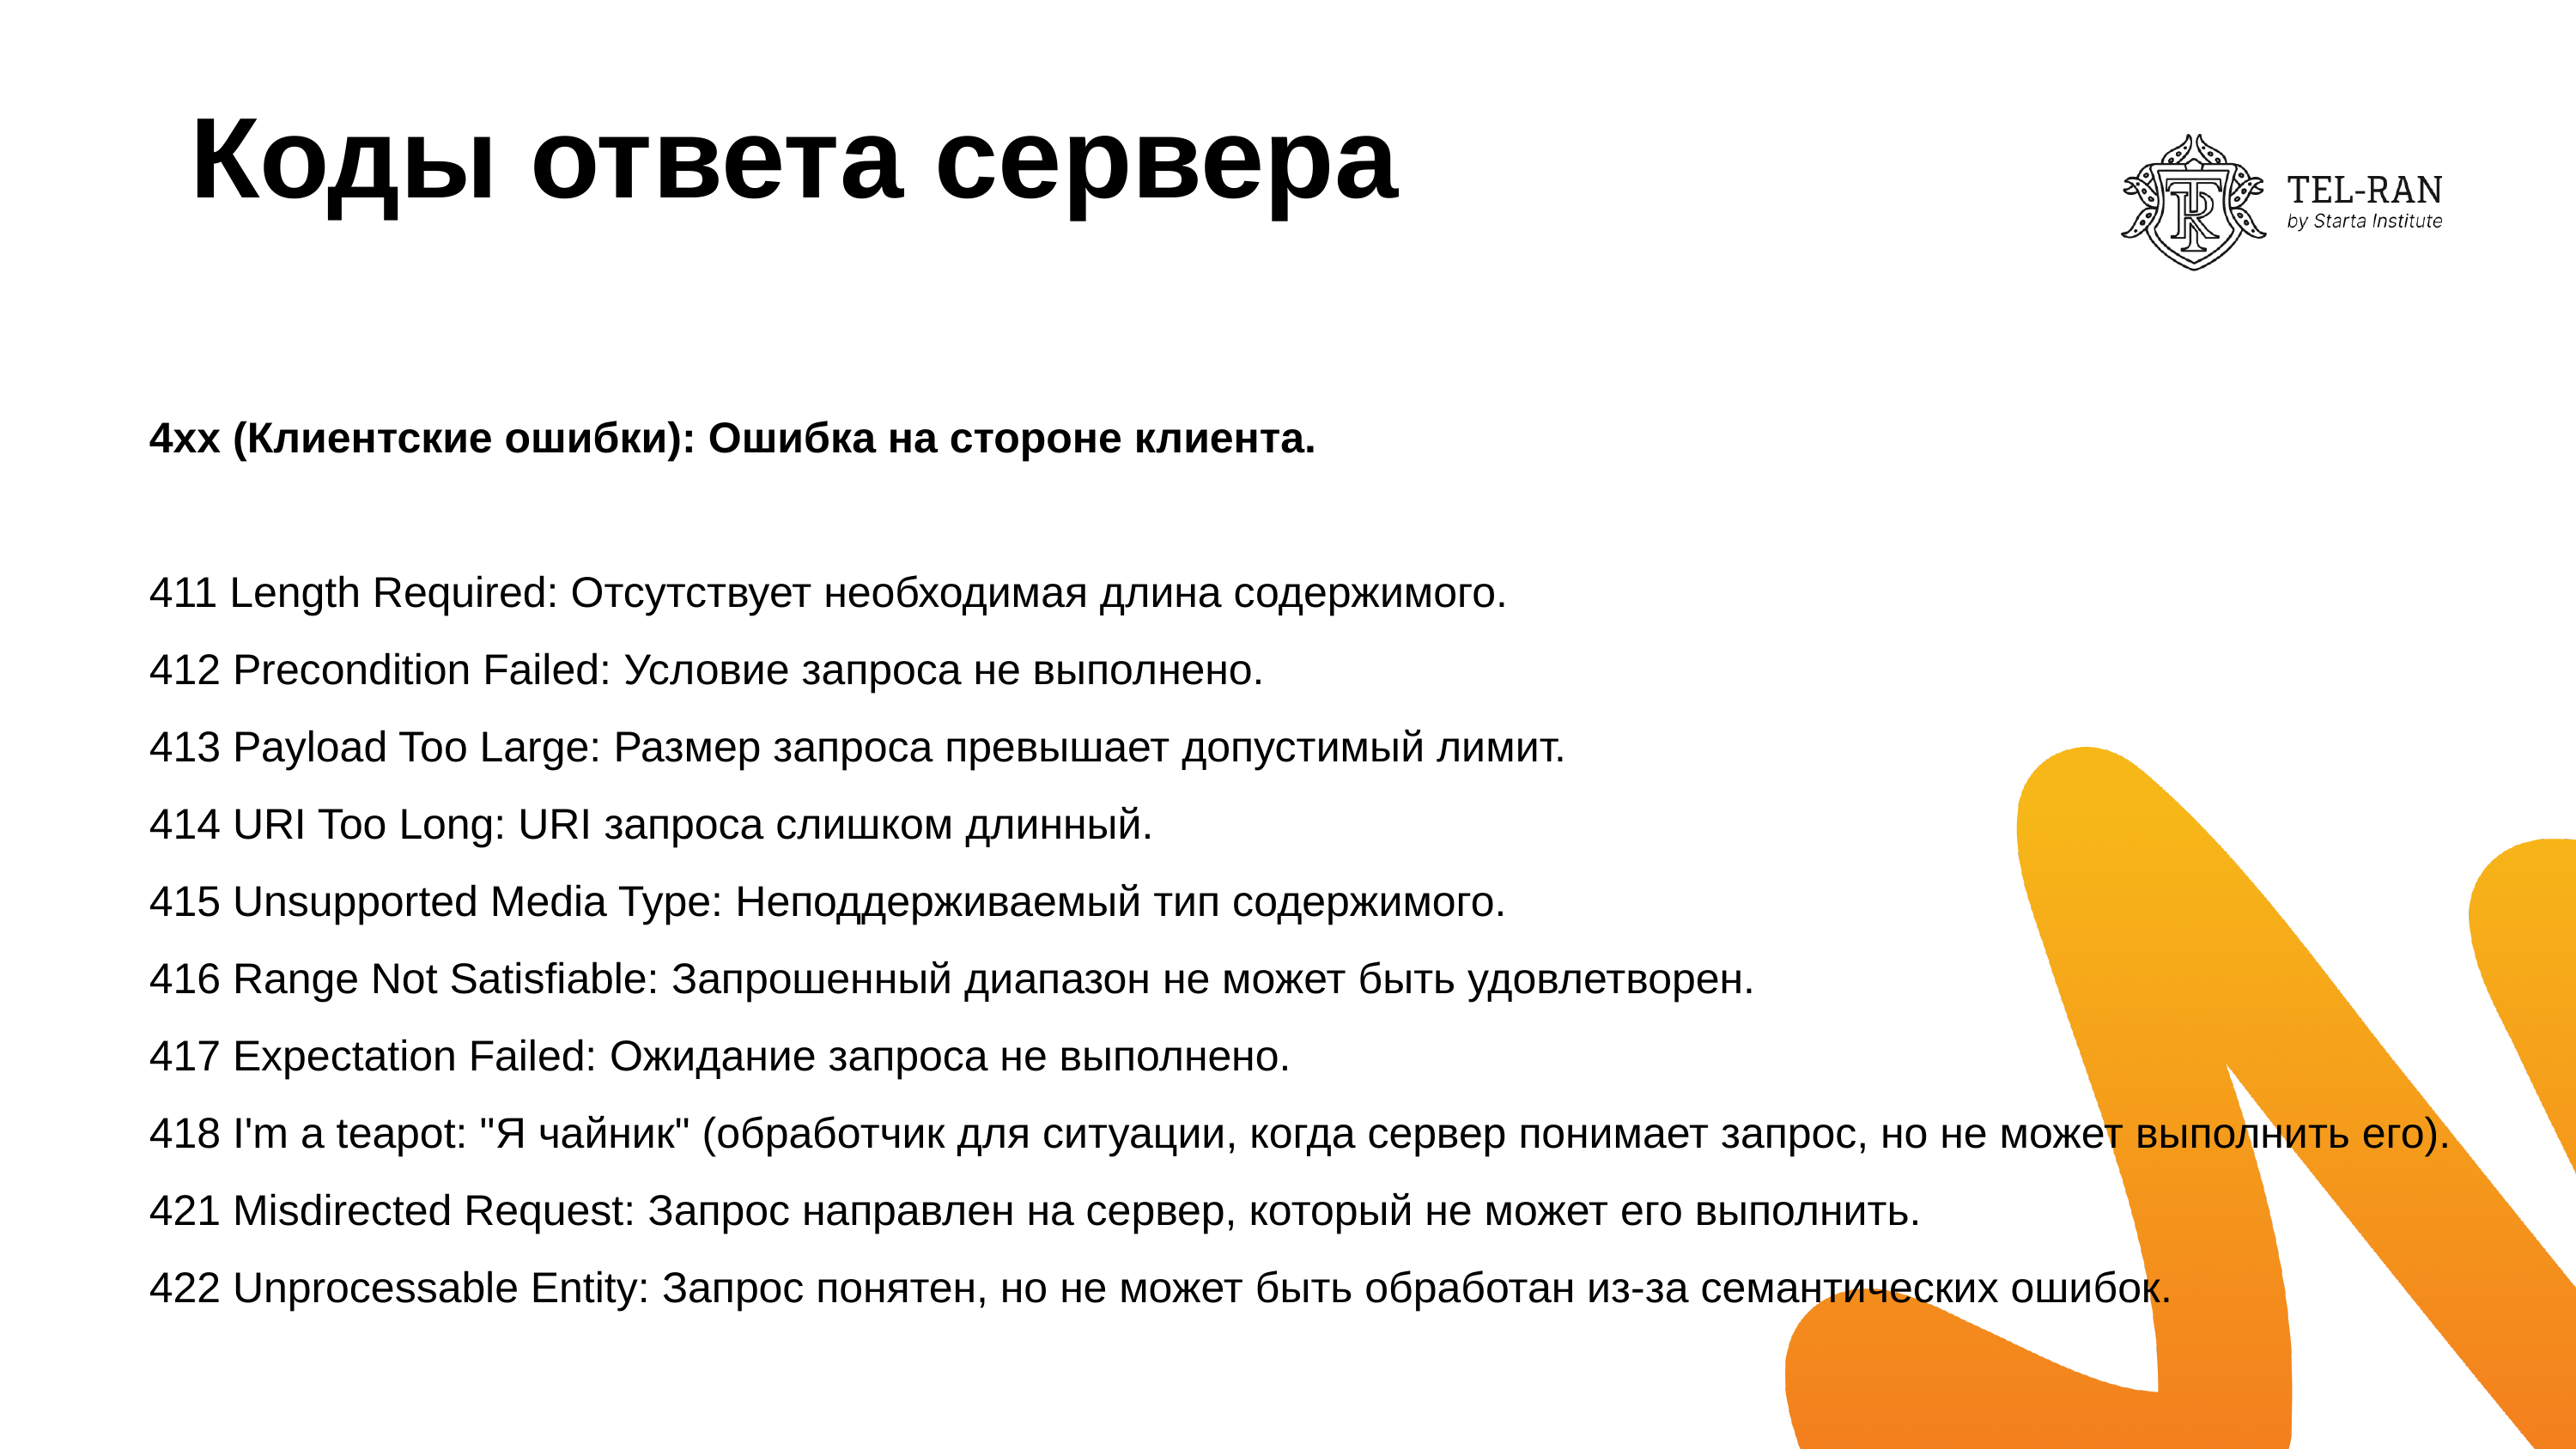

# Коды ответа сервера
4xx (Клиентские ошибки): Ошибка на стороне клиента.

411 Length Required: Отсутствует необходимая длина содержимого.
412 Precondition Failed: Условие запроса не выполнено.
413 Payload Too Large: Размер запроса превышает допустимый лимит.
414 URI Too Long: URI запроса слишком длинный.
415 Unsupported Media Type: Неподдерживаемый тип содержимого.
416 Range Not Satisfiable: Запрошенный диапазон не может быть удовлетворен.
417 Expectation Failed: Ожидание запроса не выполнено.
418 I'm a teapot: "Я чайник" (обработчик для ситуации, когда сервер понимает запрос, но не может выполнить его).
421 Misdirected Request: Запрос направлен на сервер, который не может его выполнить.
422 Unprocessable Entity: Запрос понятен, но не может быть обработан из-за семантических ошибок.